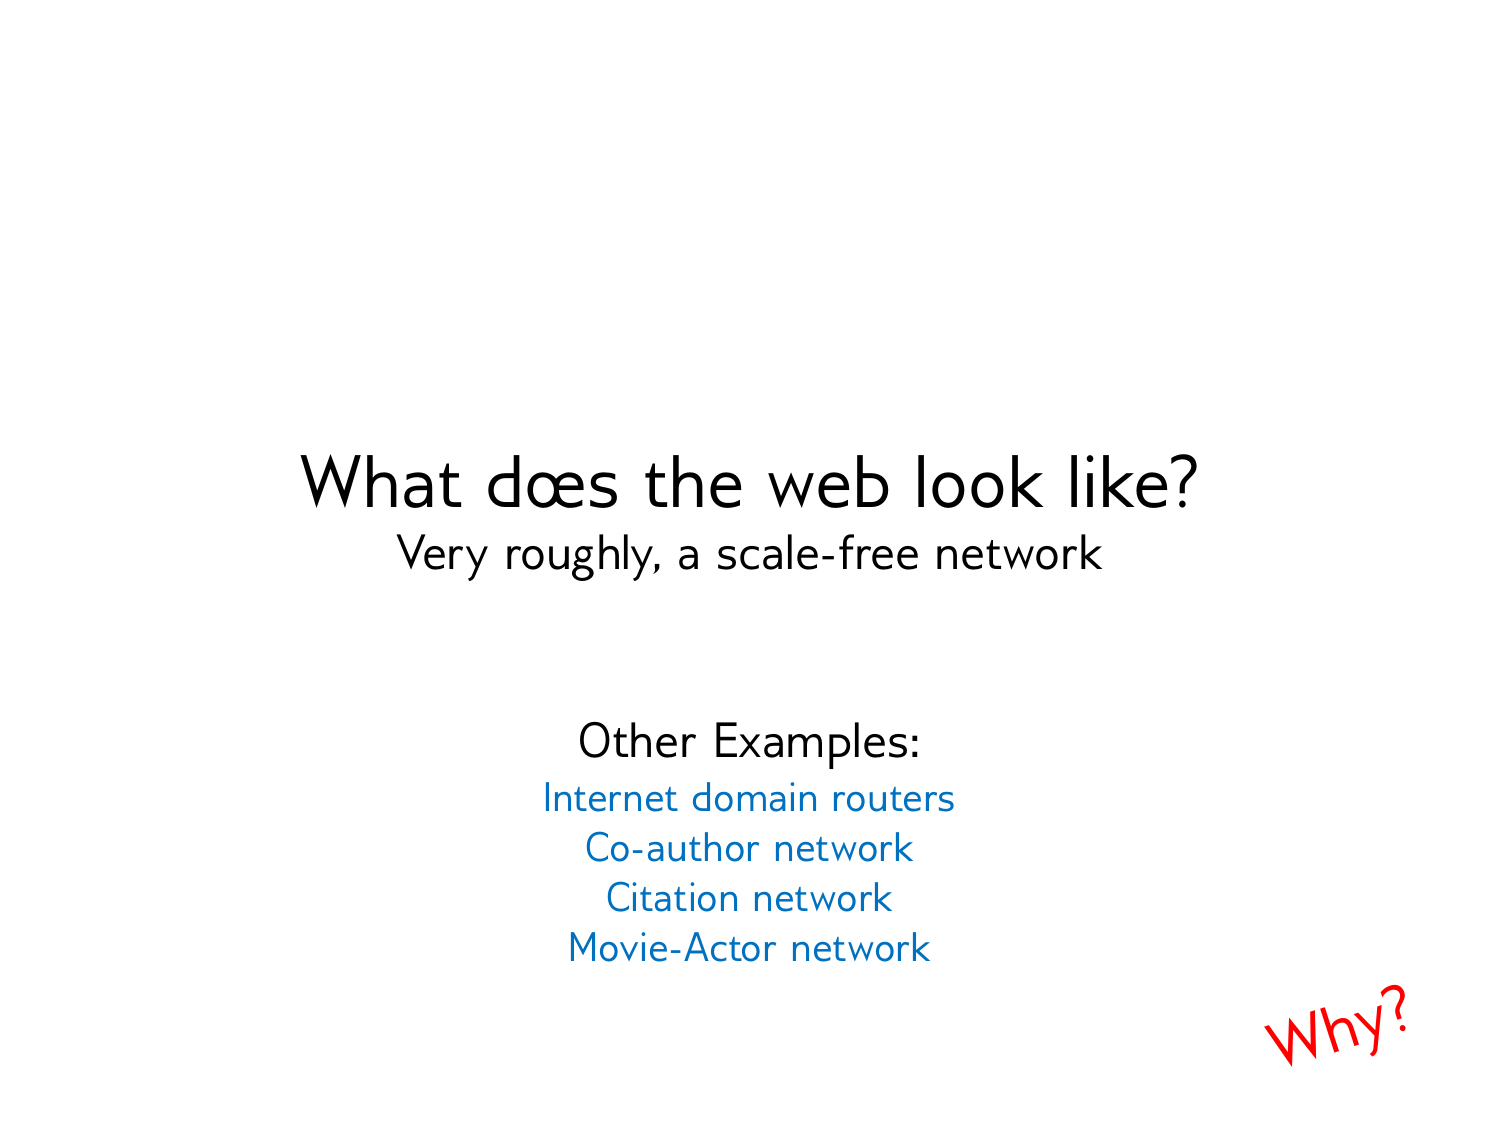

What does the web look like?
Very roughly, a scale-free network
Other Examples:
Internet domain routers
Co-author network
Citation network
Movie-Actor network
Why?